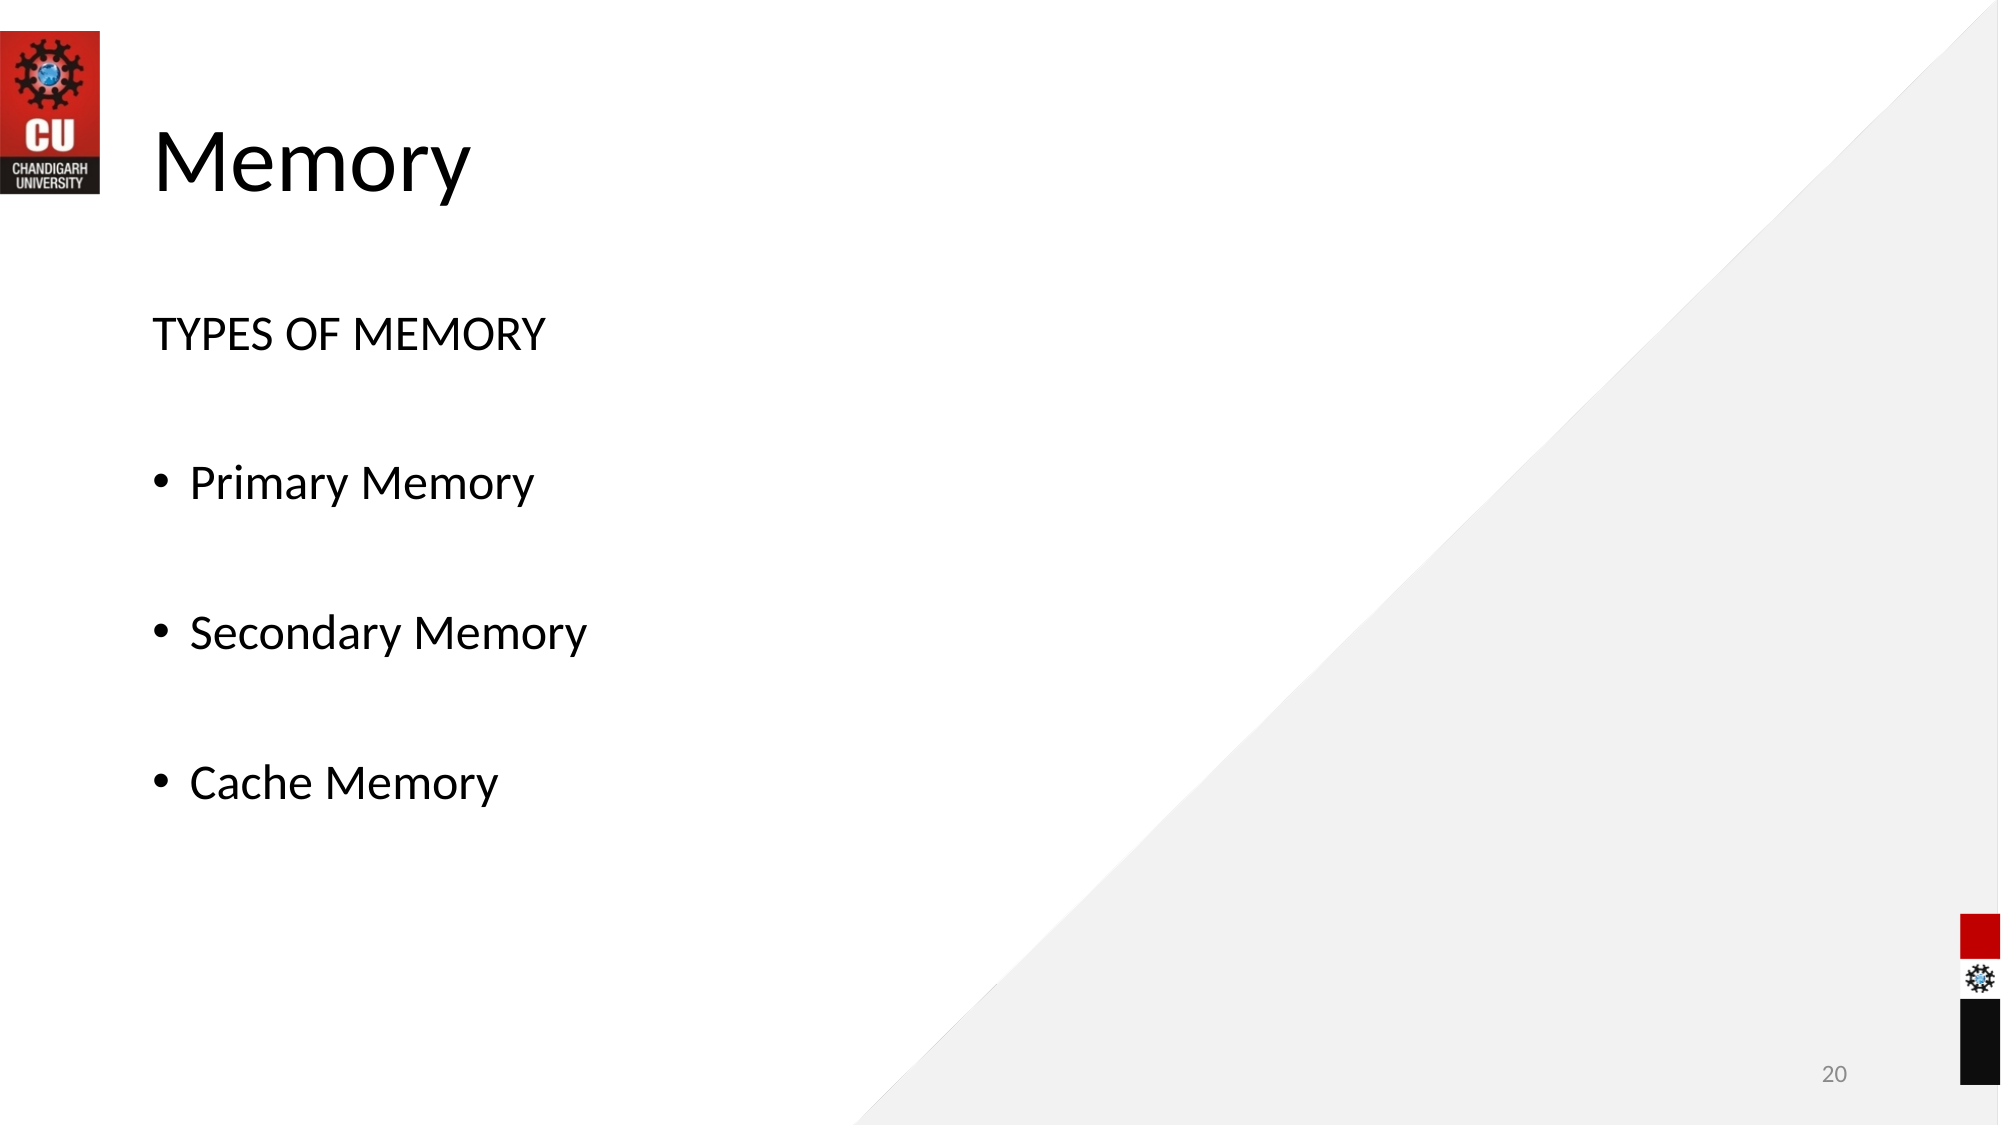

# Memory
TYPES OF MEMORY

Primary Memory

Secondary Memory

Cache Memory
20